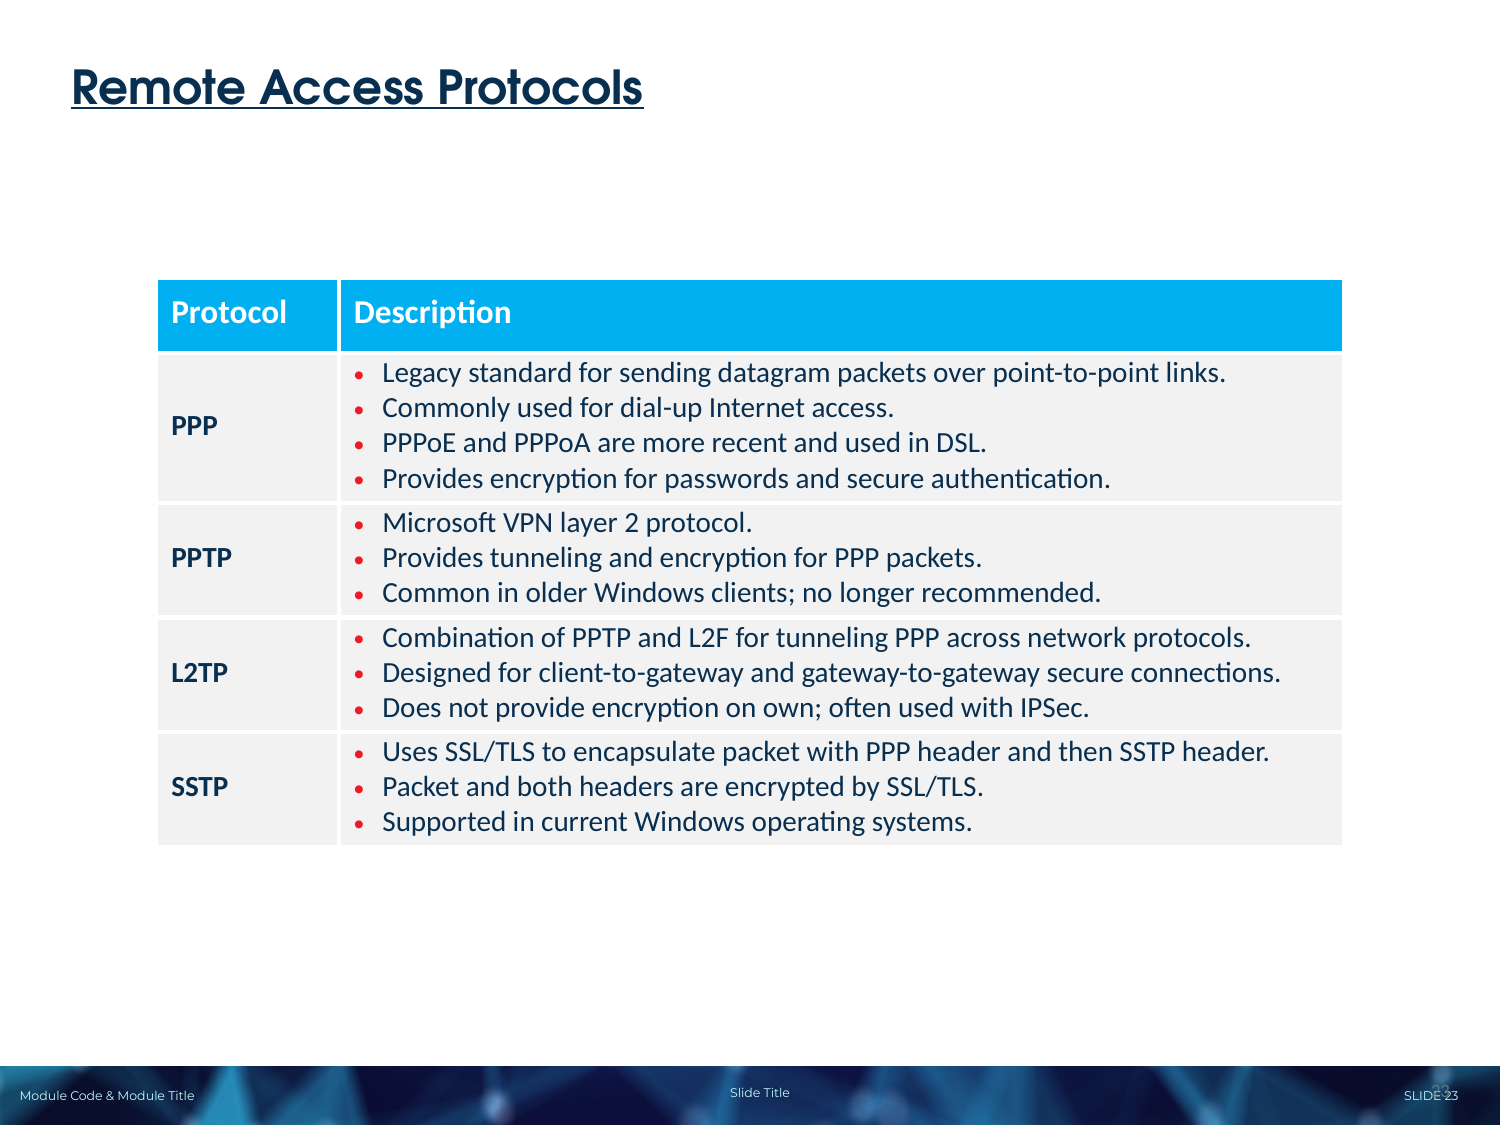

# Remote Access Protocols
| Protocol | Description |
| --- | --- |
| PPP | Legacy standard for sending datagram packets over point-to-point links. Commonly used for dial-up Internet access. PPPoE and PPPoA are more recent and used in DSL. Provides encryption for passwords and secure authentication. |
| PPTP | Microsoft VPN layer 2 protocol. Provides tunneling and encryption for PPP packets. Common in older Windows clients; no longer recommended. |
| L2TP | Combination of PPTP and L2F for tunneling PPP across network protocols. Designed for client-to-gateway and gateway-to-gateway secure connections. Does not provide encryption on own; often used with IPSec. |
| SSTP | Uses SSL/TLS to encapsulate packet with PPP header and then SSTP header. Packet and both headers are encrypted by SSL/TLS. Supported in current Windows operating systems. |
23